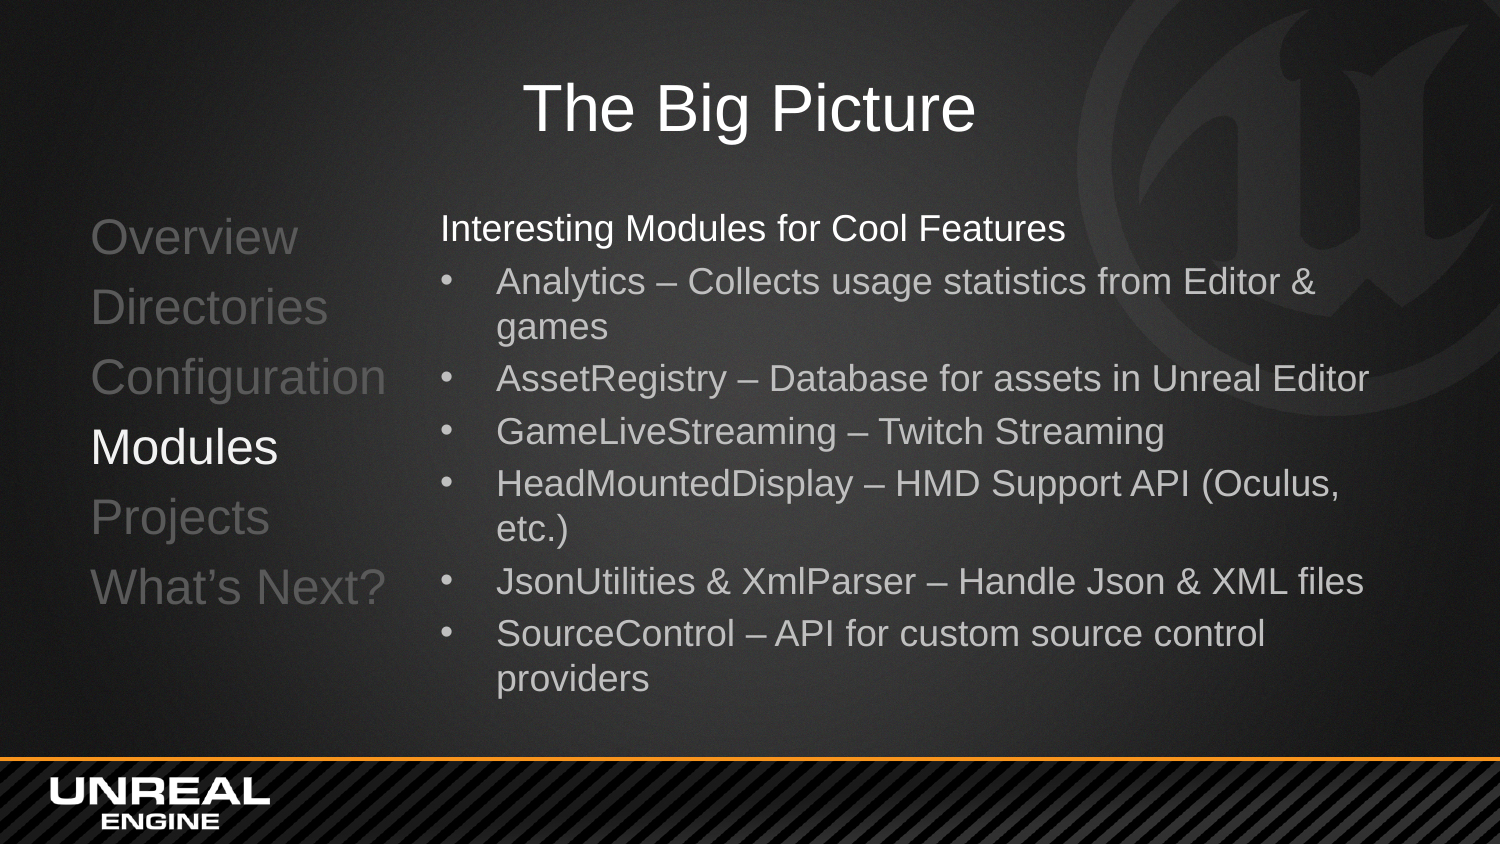

# The Big Picture
Overview
Directories
Configuration
Modules
Projects
What’s Next?
Interesting Modules for Cool Features
Analytics – Collects usage statistics from Editor & games
AssetRegistry – Database for assets in Unreal Editor
GameLiveStreaming – Twitch Streaming
HeadMountedDisplay – HMD Support API (Oculus, etc.)
JsonUtilities & XmlParser – Handle Json & XML files
SourceControl – API for custom source control providers